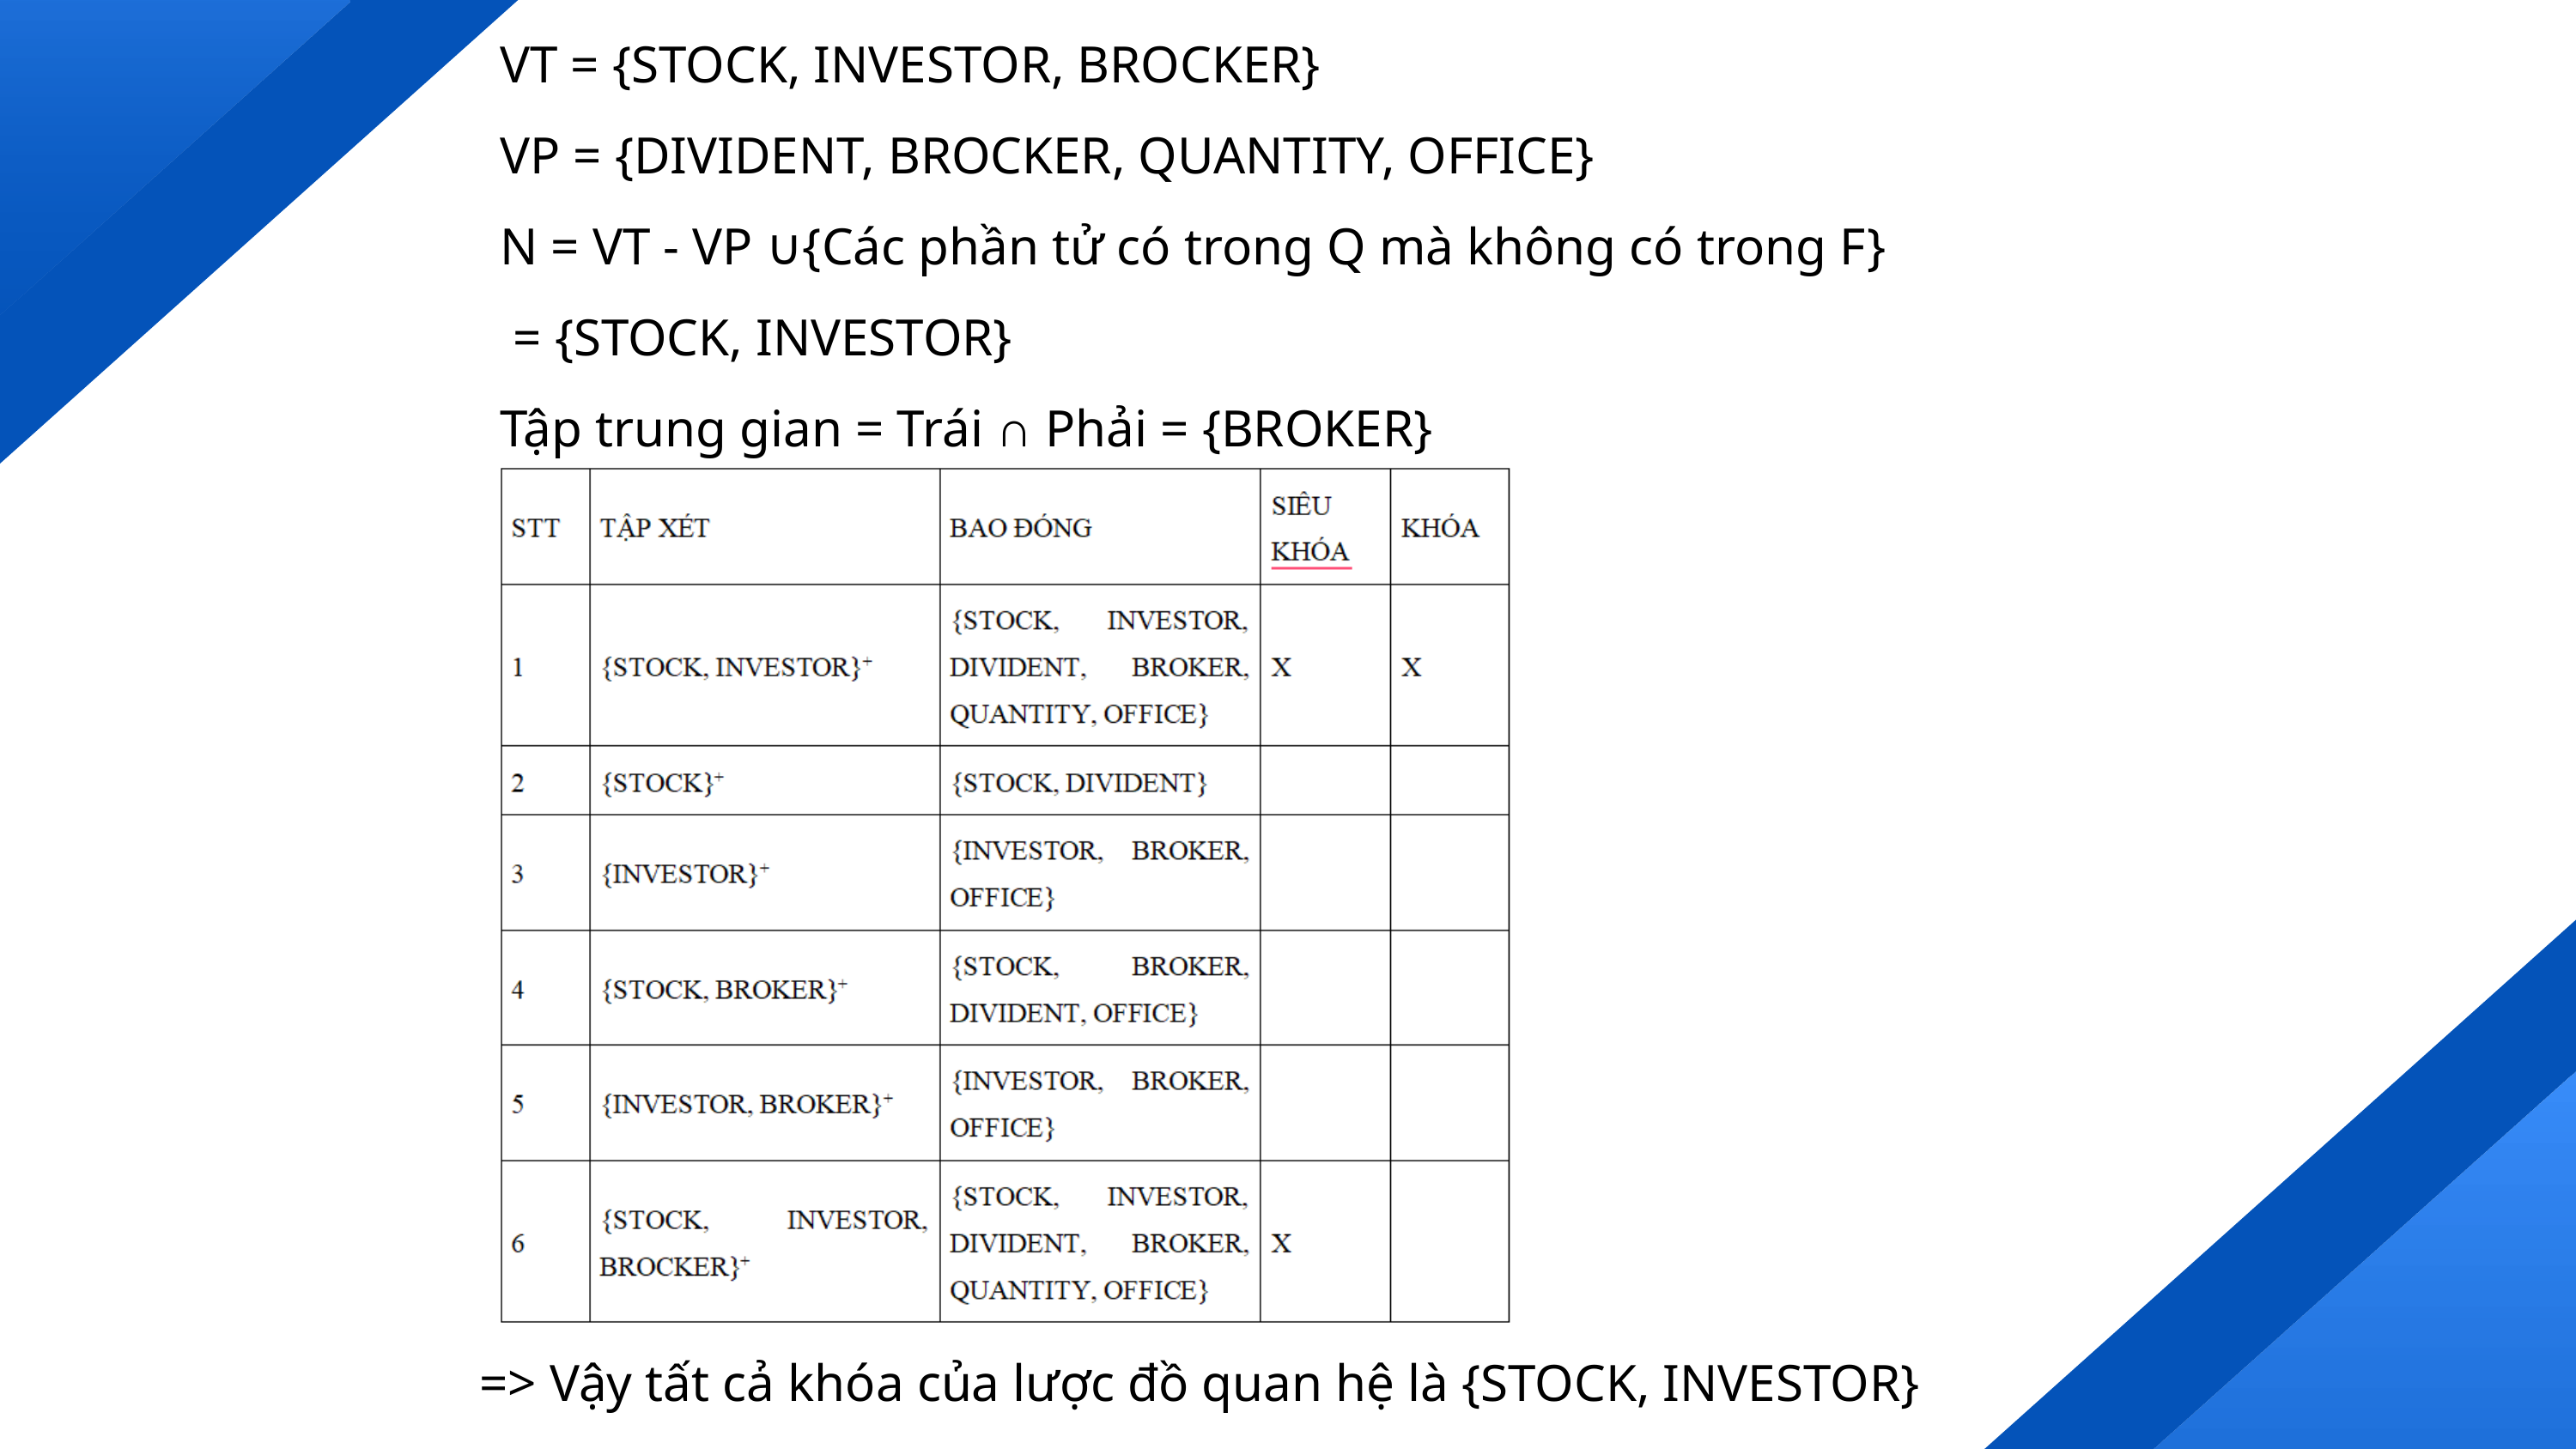

VT = {STOCK, INVESTOR, BROCKER}
VP = {DIVIDENT, BROCKER, QUANTITY, OFFICE}
N = VT - VP ∪{Các phần tử có trong Q mà không có trong F}
 = {STOCK, INVESTOR}
Tập trung gian = Trái ∩ Phải = {BROKER}

=> Vậy tất cả khóa của lược đồ quan hệ là {STOCK, INVESTOR}